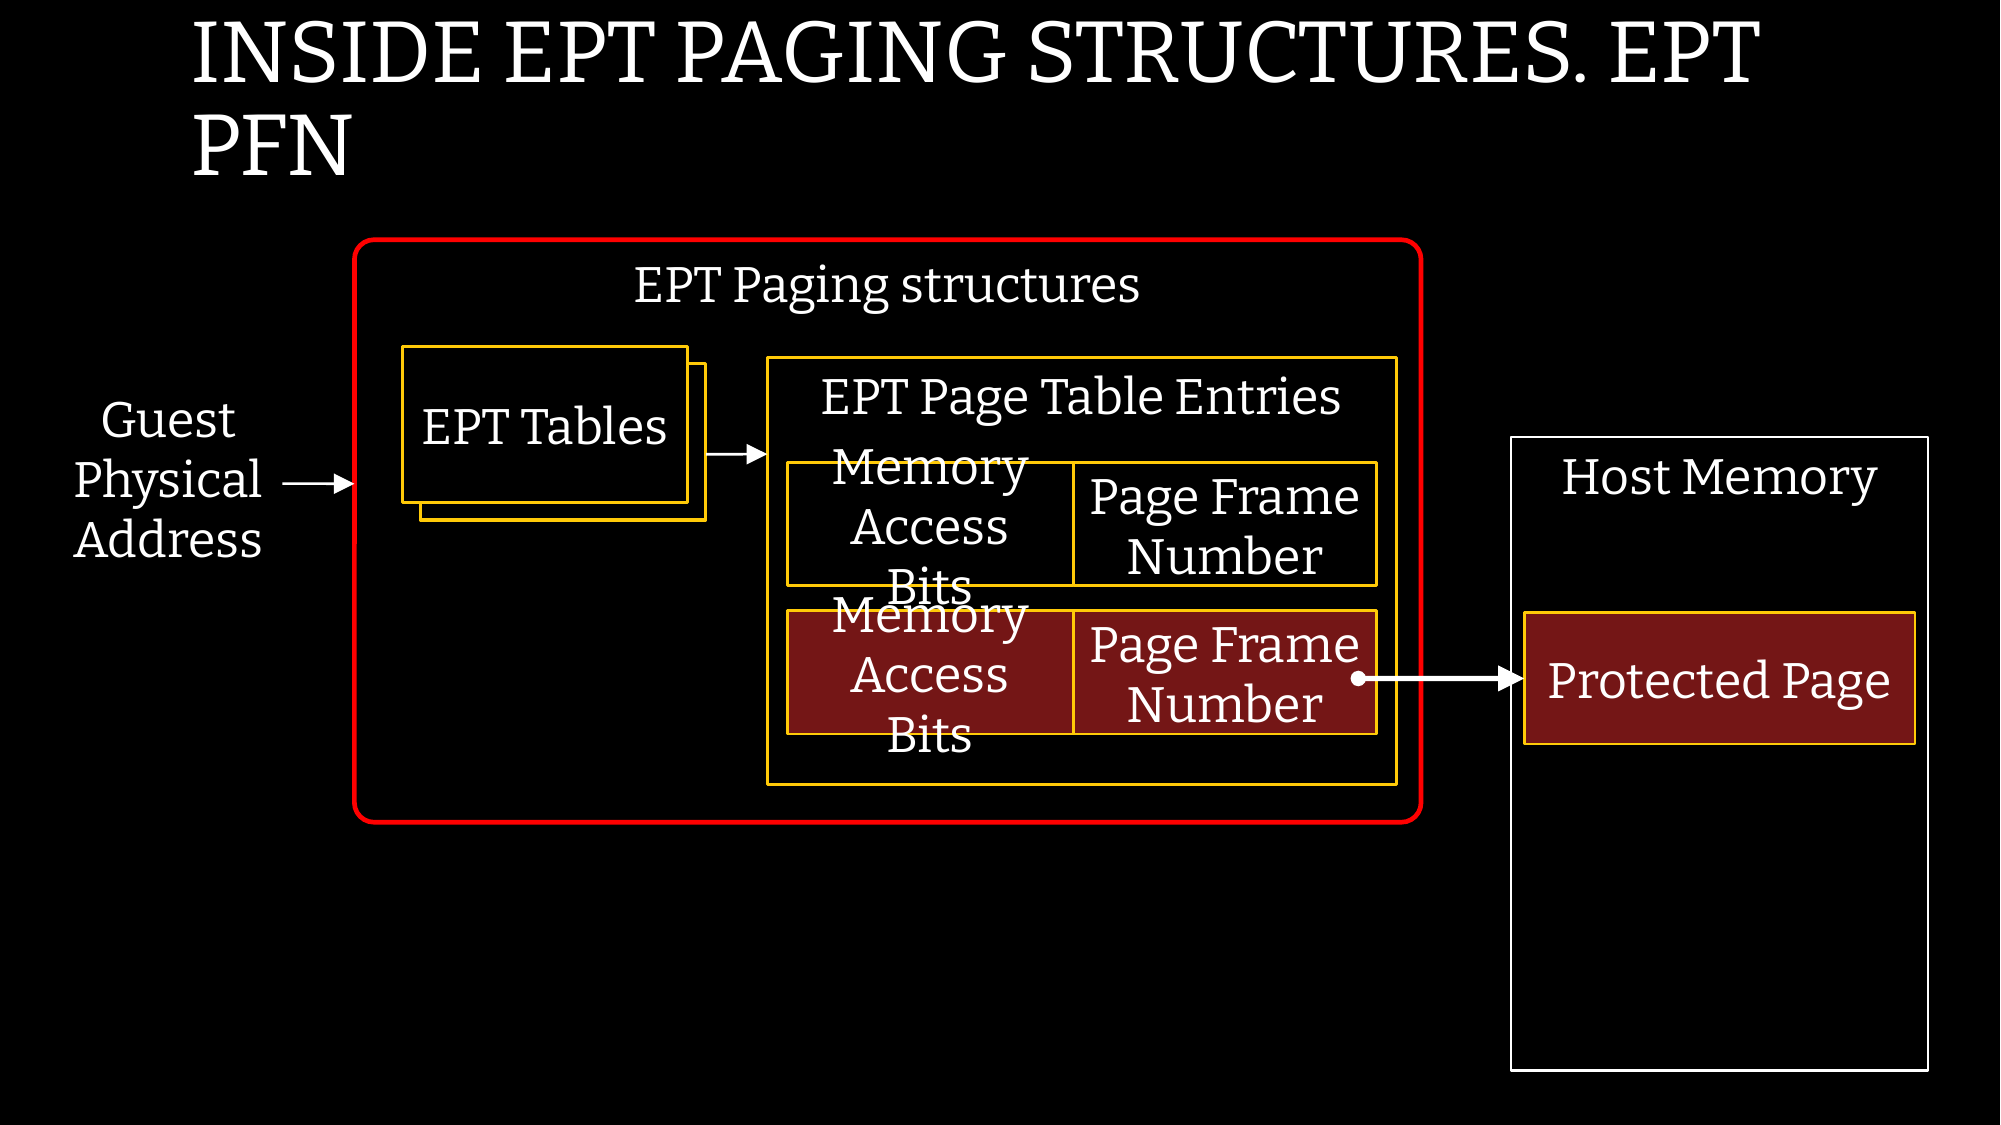

# Inside EPT Paging structures. EPT PFN
EPT Paging structures
EPT Tables
EPT Page Table Entries

Guest Physical Address
Host Memory
Memory Access Bits
Page Frame Number
Memory Access Bits
Page Frame Number
Protected Page